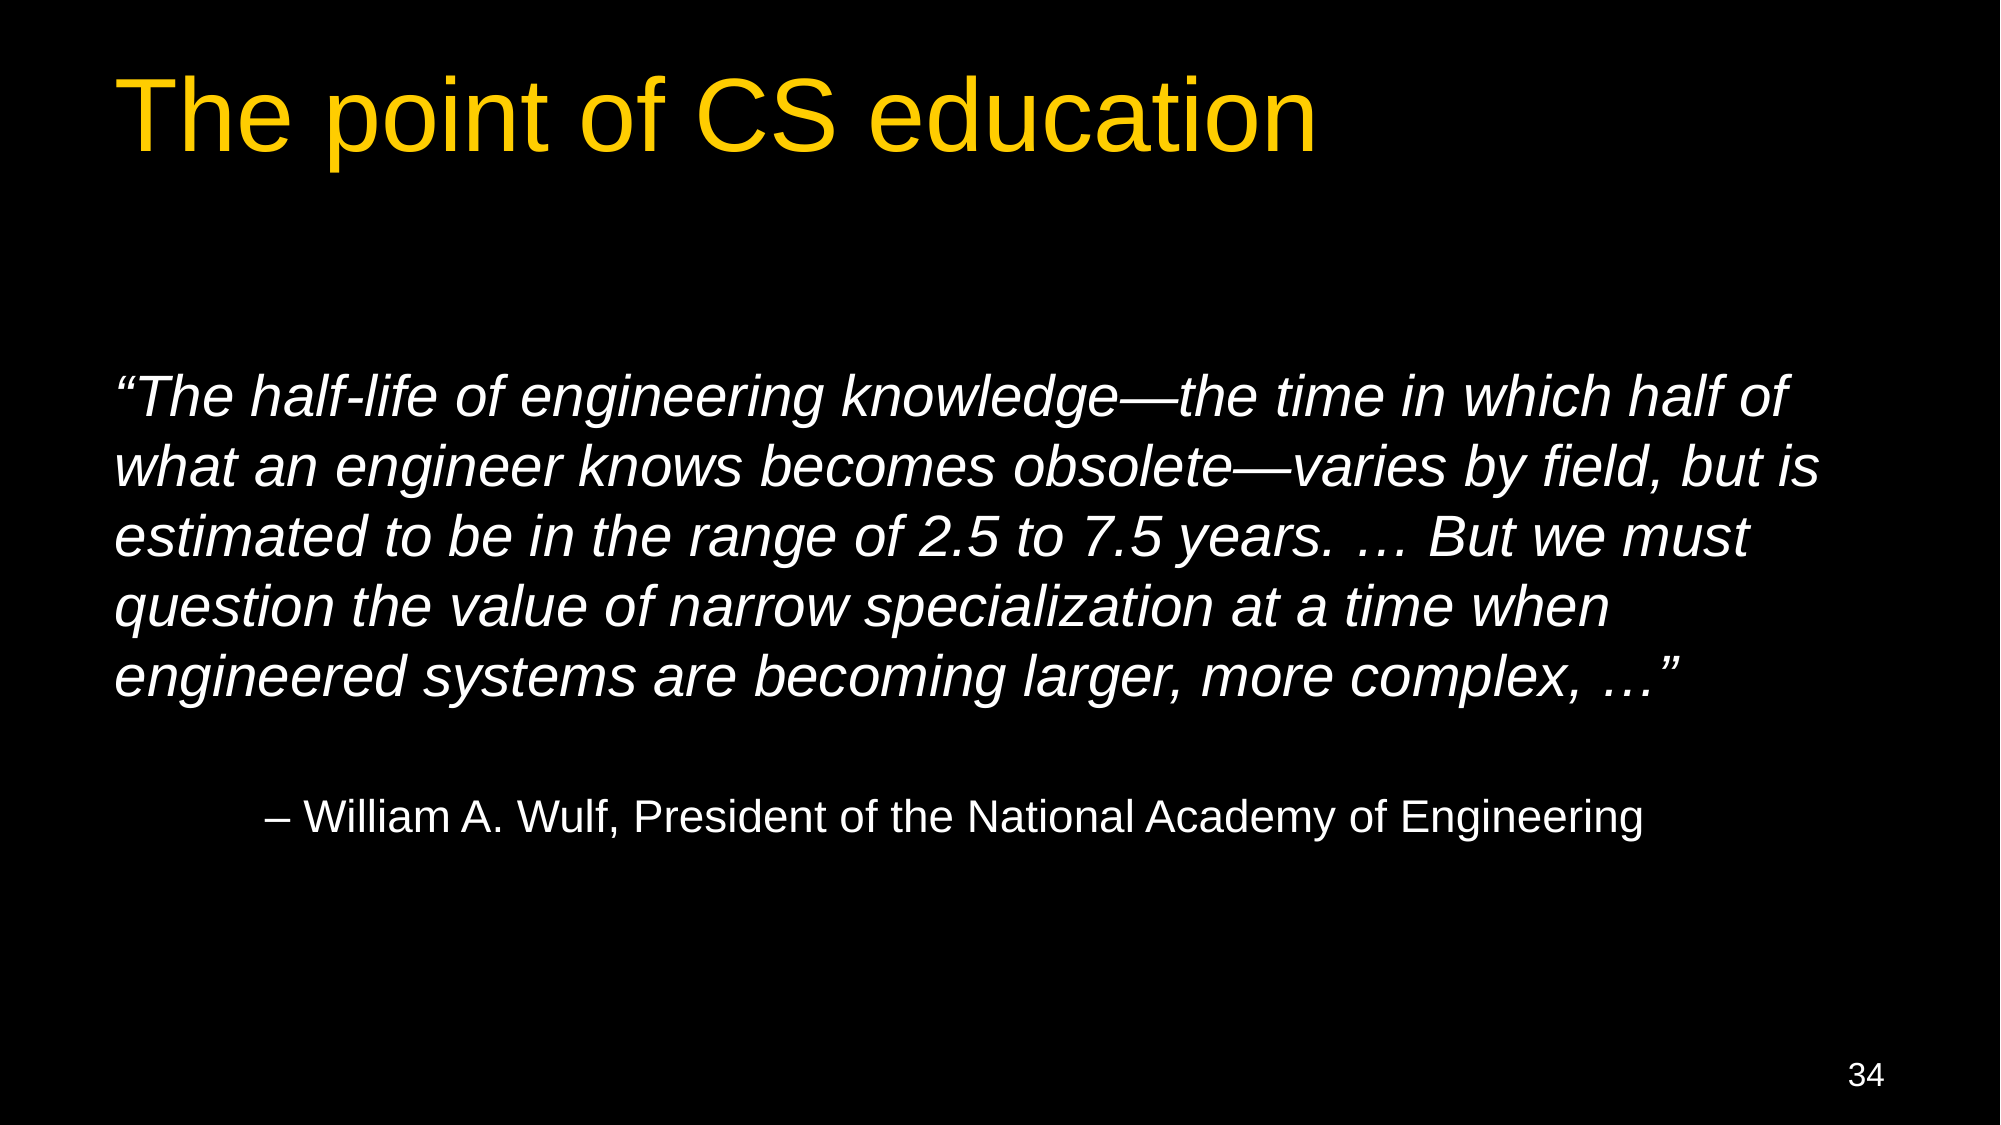

# The point of CS education
“The half-life of engineering knowledge—the time in which half of what an engineer knows becomes obsolete—varies by field, but is estimated to be in the range of 2.5 to 7.5 years. … But we must question the value of narrow specialization at a time when engineered systems are becoming larger, more complex, …”

	– William A. Wulf, President of the National Academy of Engineering
34